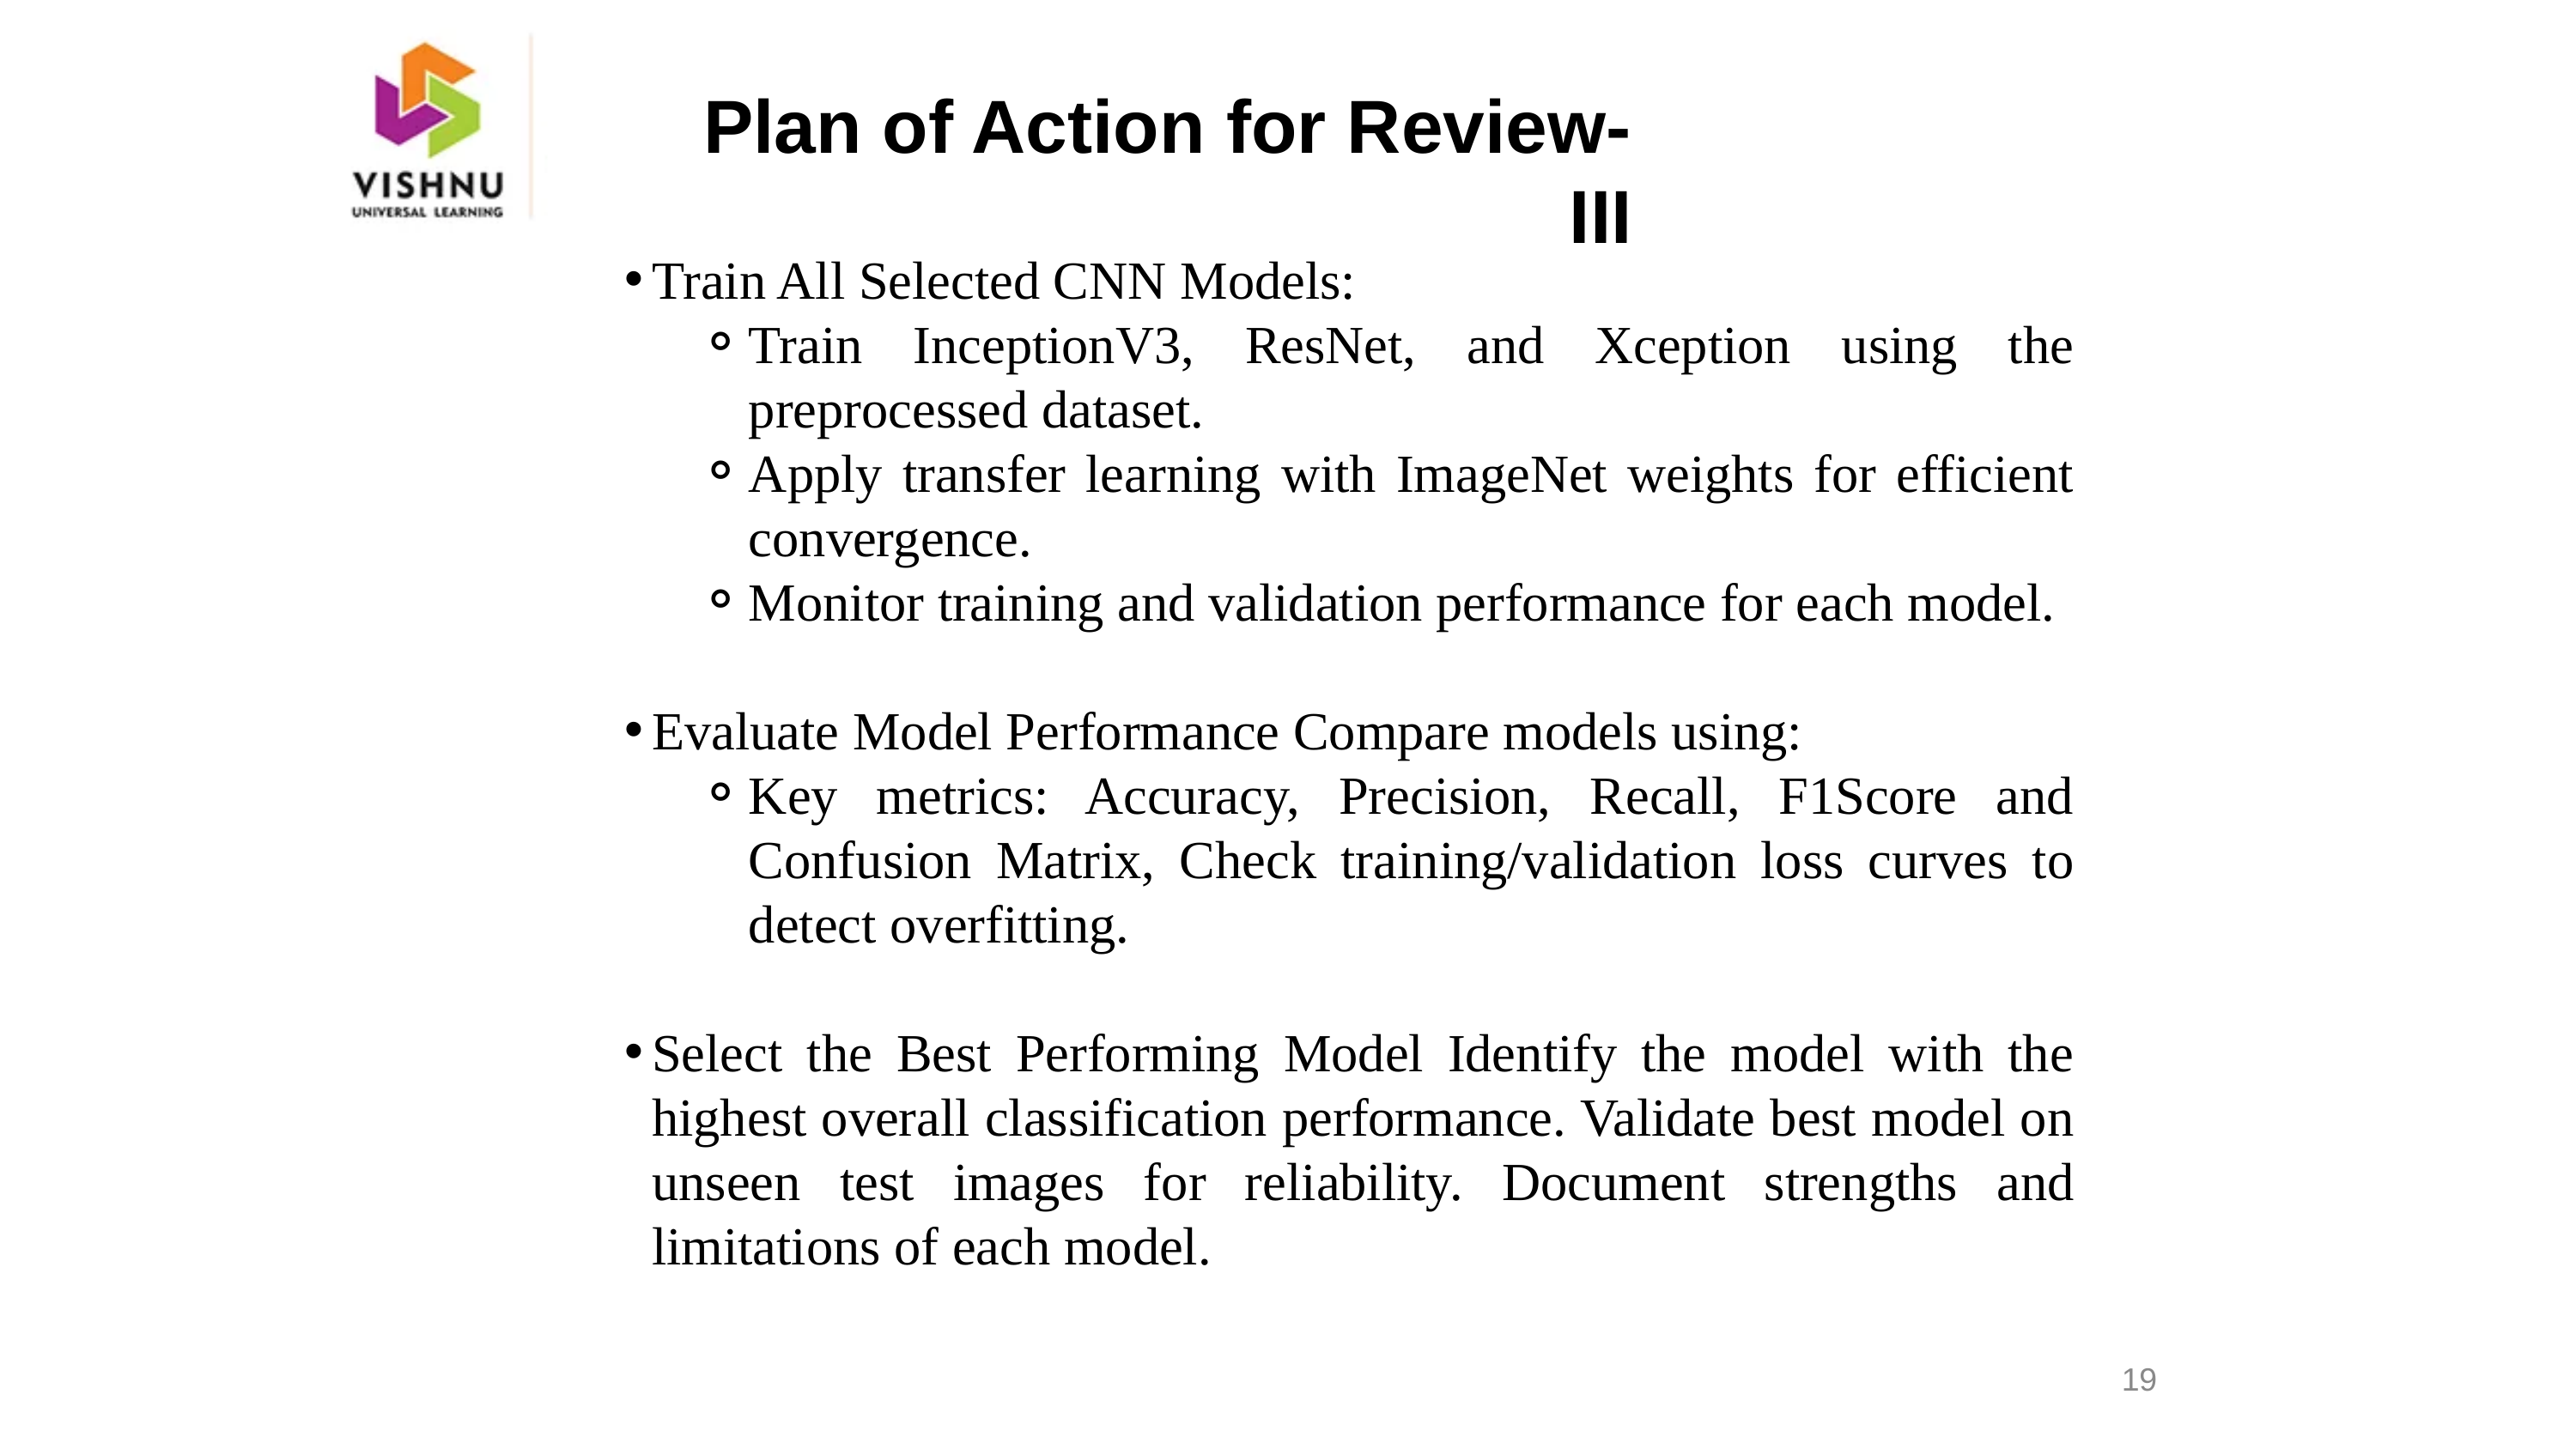

Plan of Action for Review-III
Train All Selected CNN Models:
Train InceptionV3, ResNet, and Xception using the preprocessed dataset.
Apply transfer learning with ImageNet weights for efficient convergence.
Monitor training and validation performance for each model.

Evaluate Model Performance Compare models using:
Key metrics: Accuracy, Precision, Recall, F1Score and Confusion Matrix, Check training/validation loss curves to detect overfitting.

Select the Best Performing Model Identify the model with the highest overall classification performance. Validate best model on unseen test images for reliability. Document strengths and limitations of each model.

19